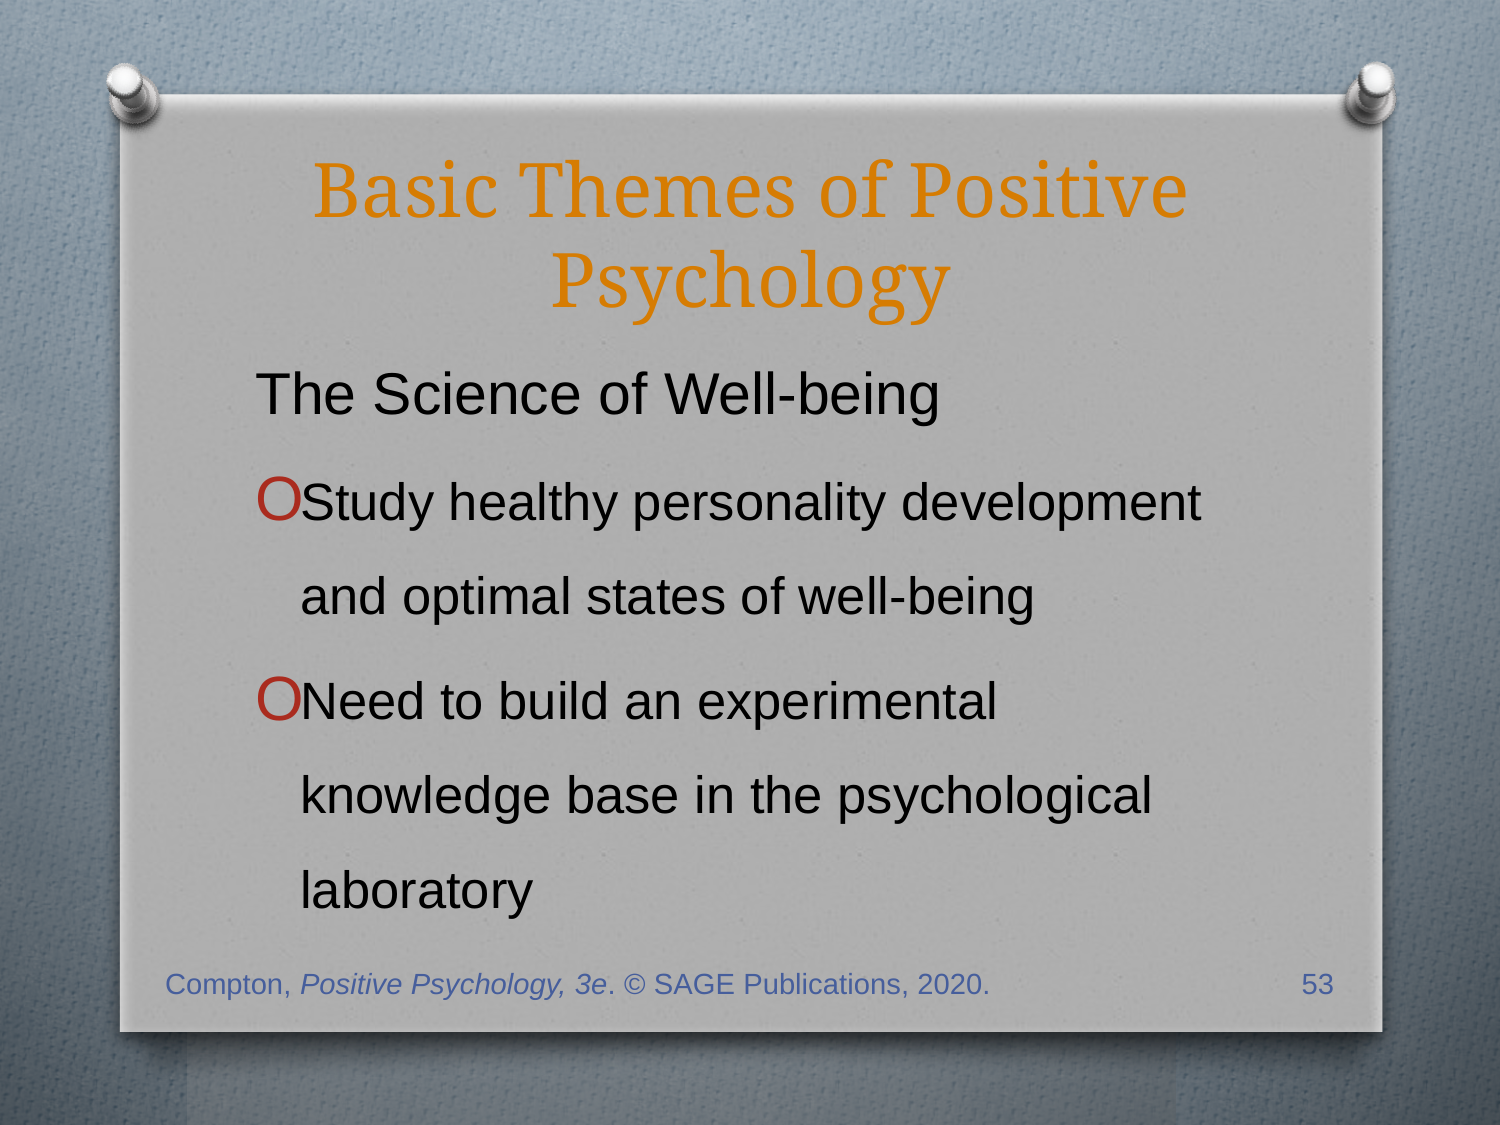

# Basic Themes of Positive Psychology
The Science of Well-being
Study healthy personality development and optimal states of well-being
Need to build an experimental knowledge base in the psychological laboratory

Compton, Positive Psychology, 3e. © SAGE Publications, 2020.
53